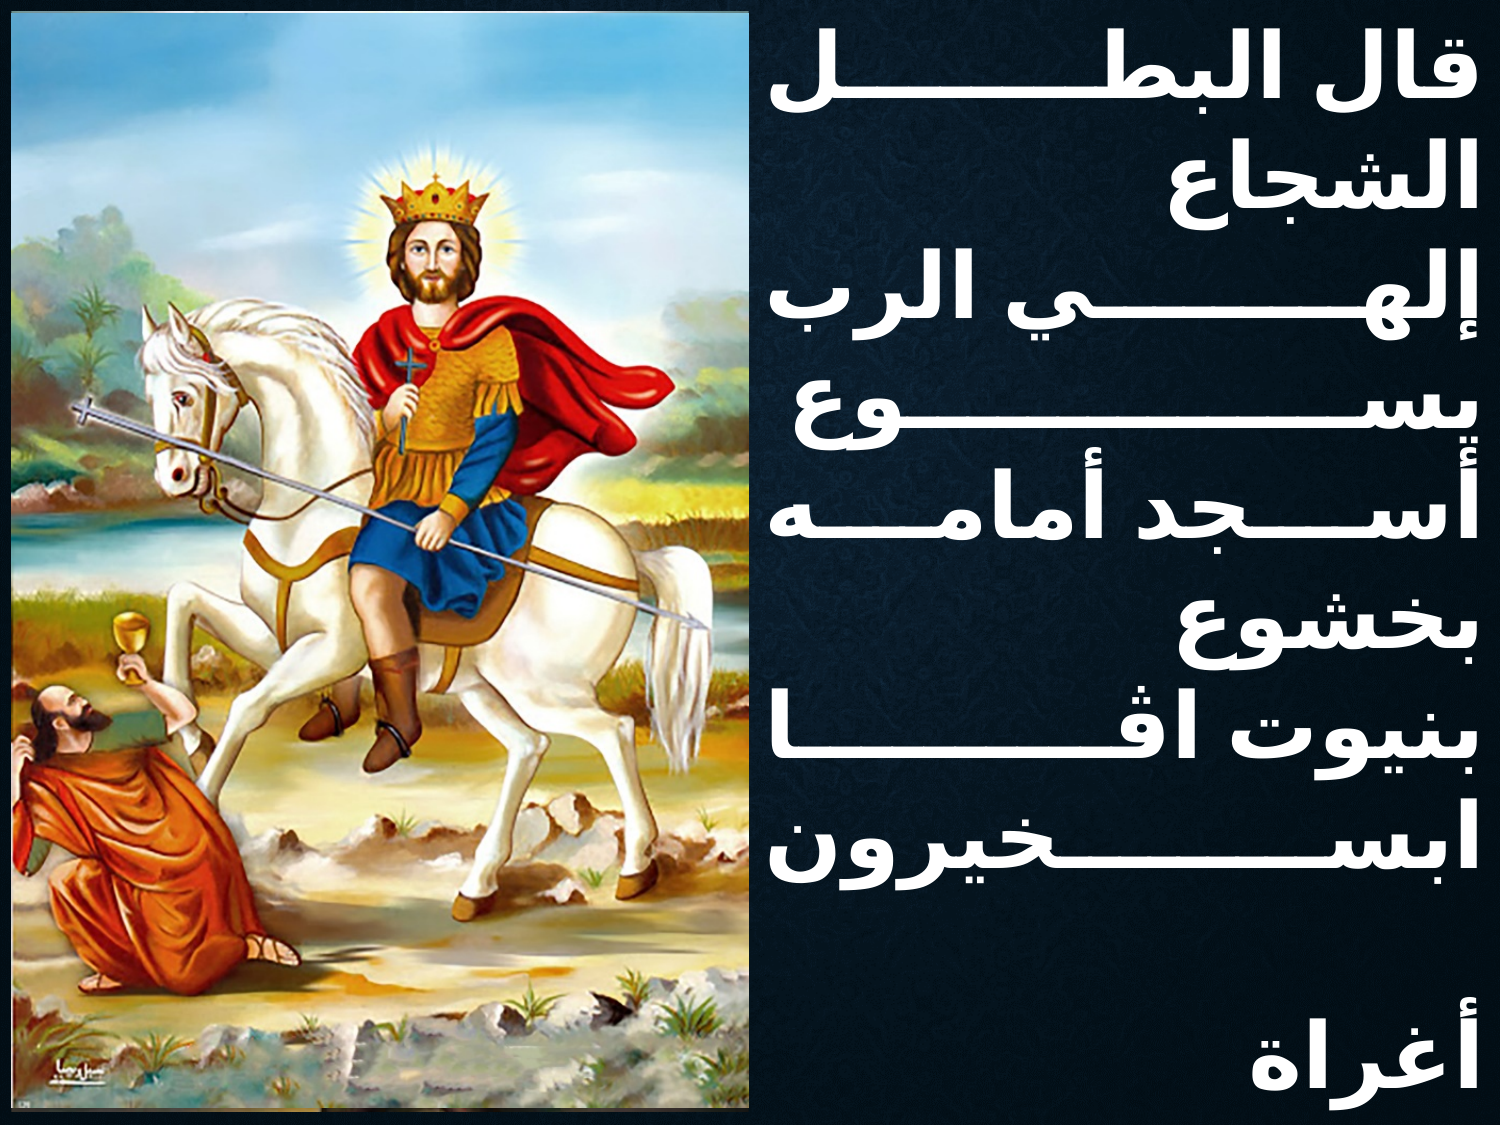

قال البطل الشجاع
إلهي الرب يسوع
أسجد أمامه بخشوع
بنيوت اڤا ابسخيرون
أغراة دقلديانوس
بمناصب كبيرة
وأموال كثيرة
بنيوت اڤا ابسخيرون